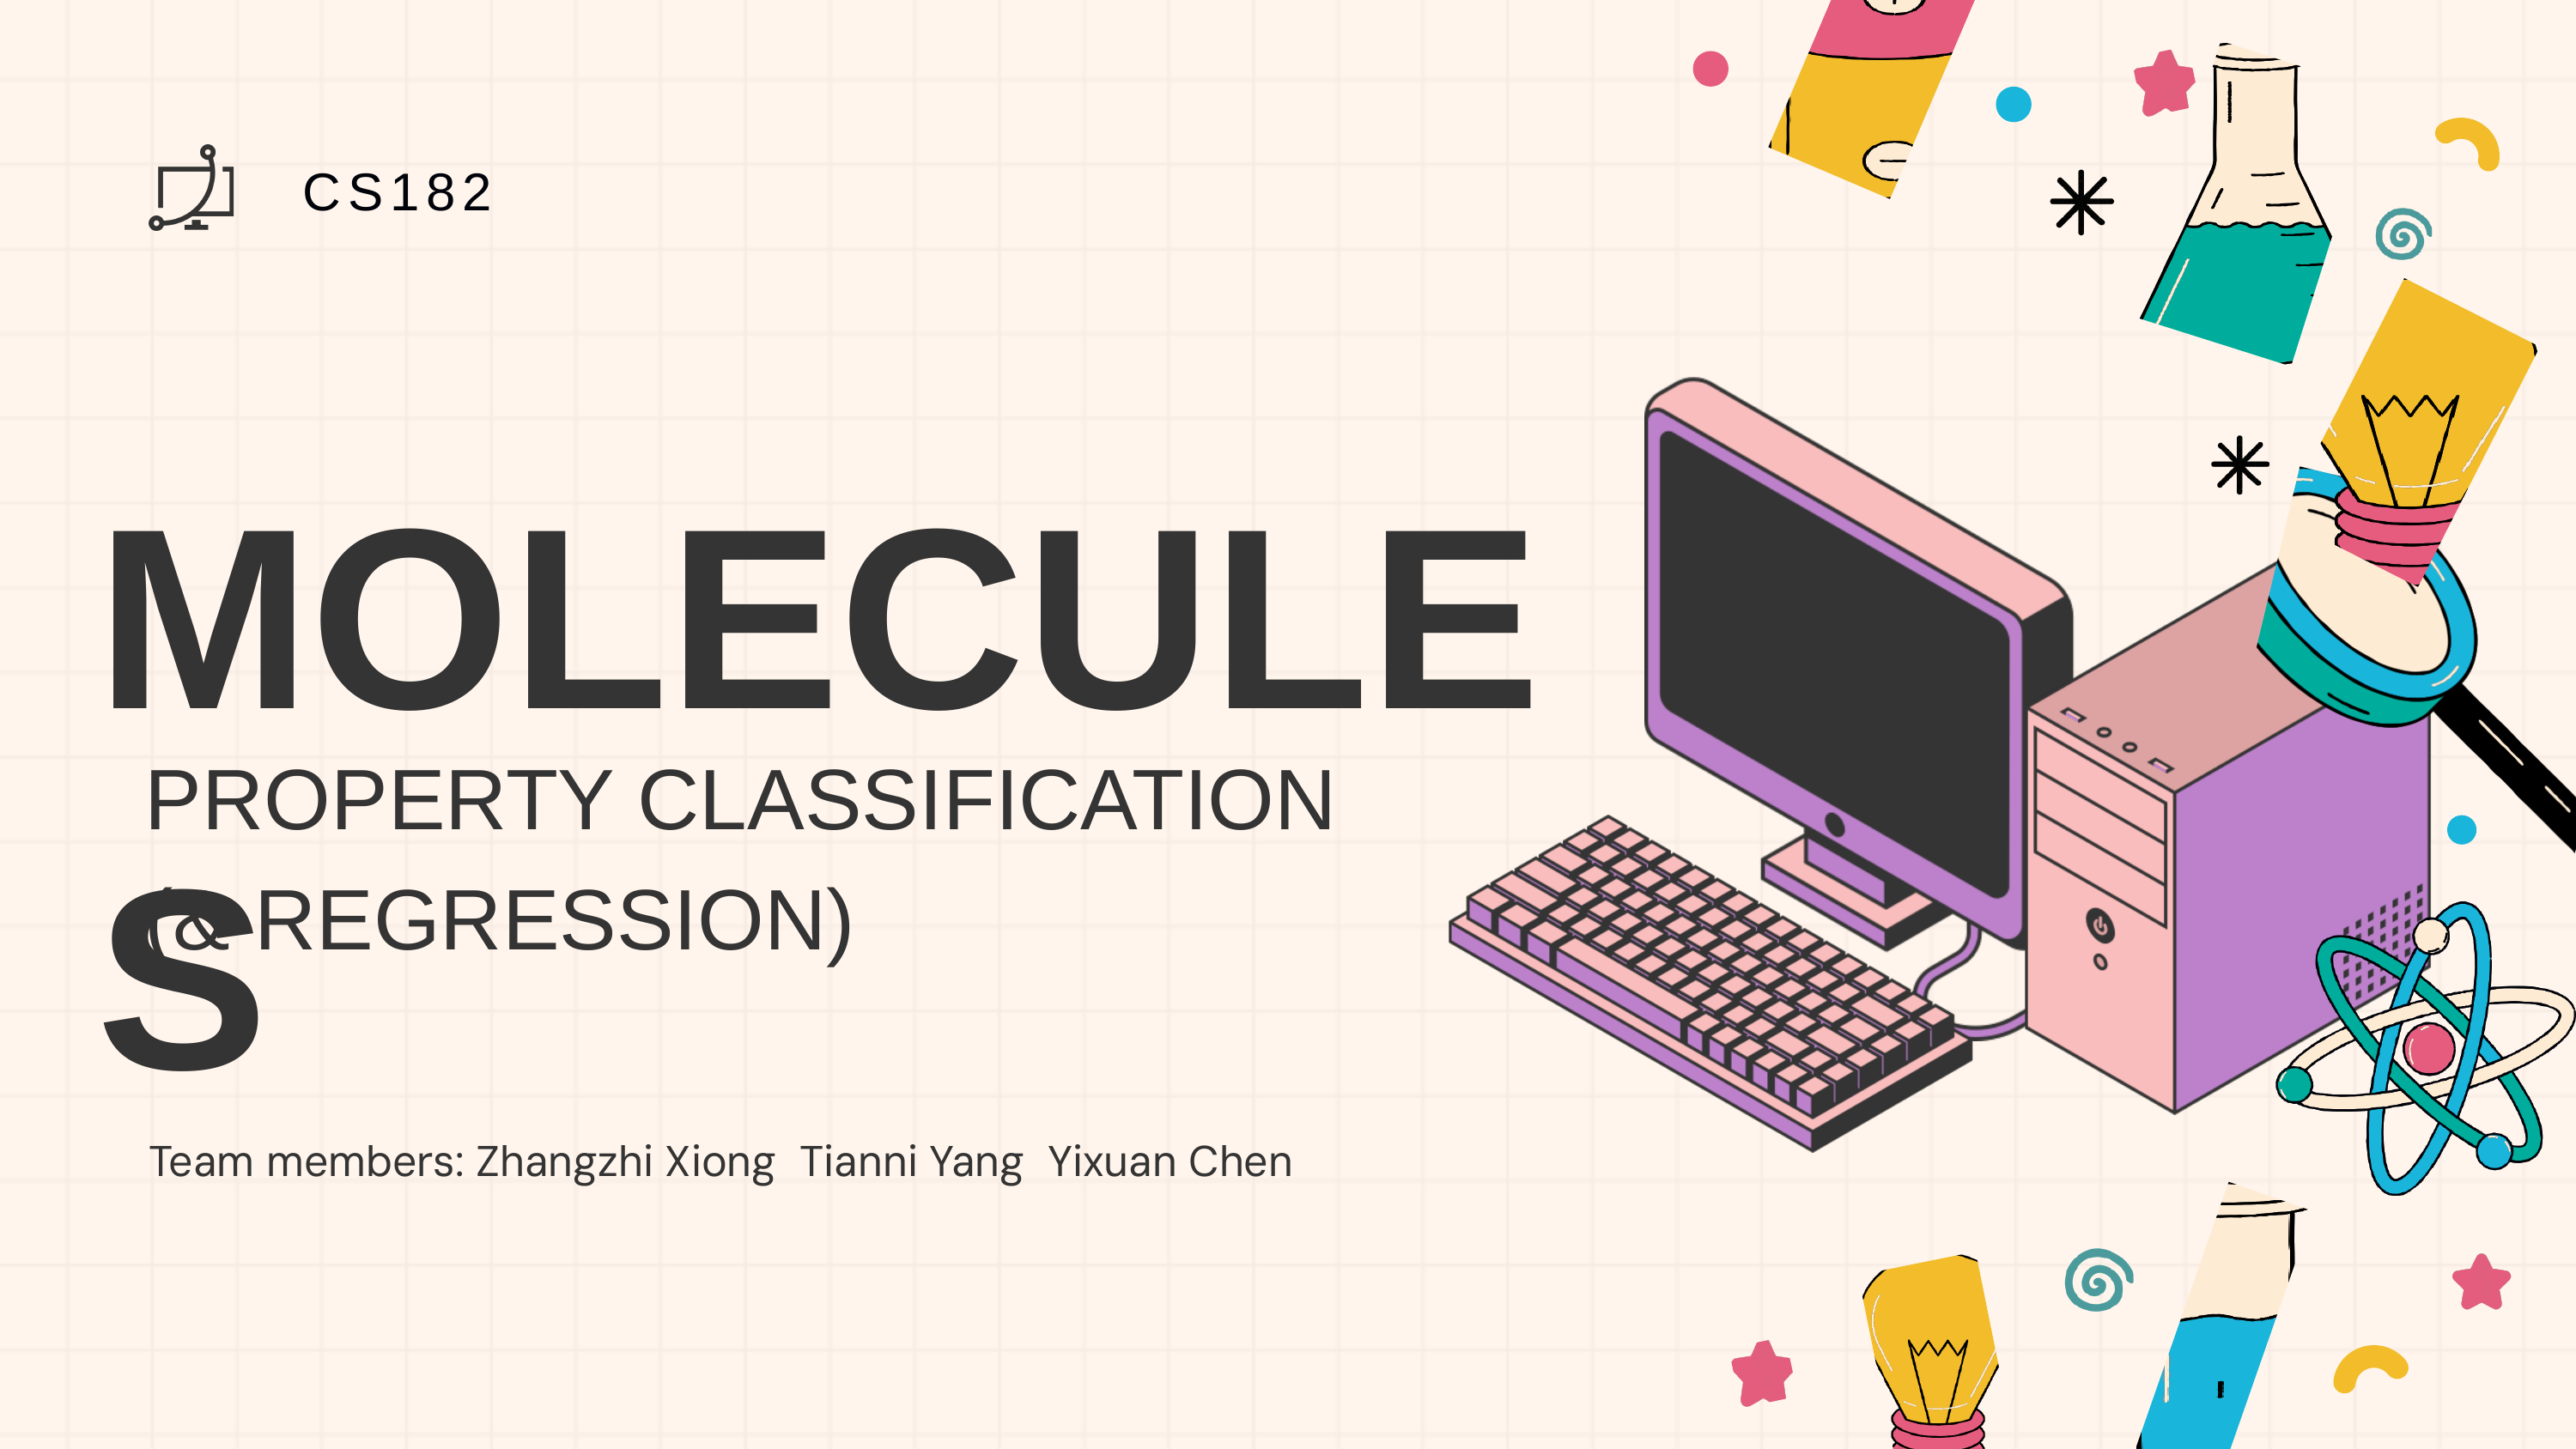

CS182

MOLECULES

PROPERTY CLASSIFICATION
(& REGRESSION)

Team members: Zhangzhi Xiong  Tianni Yang  Yixuan Chen